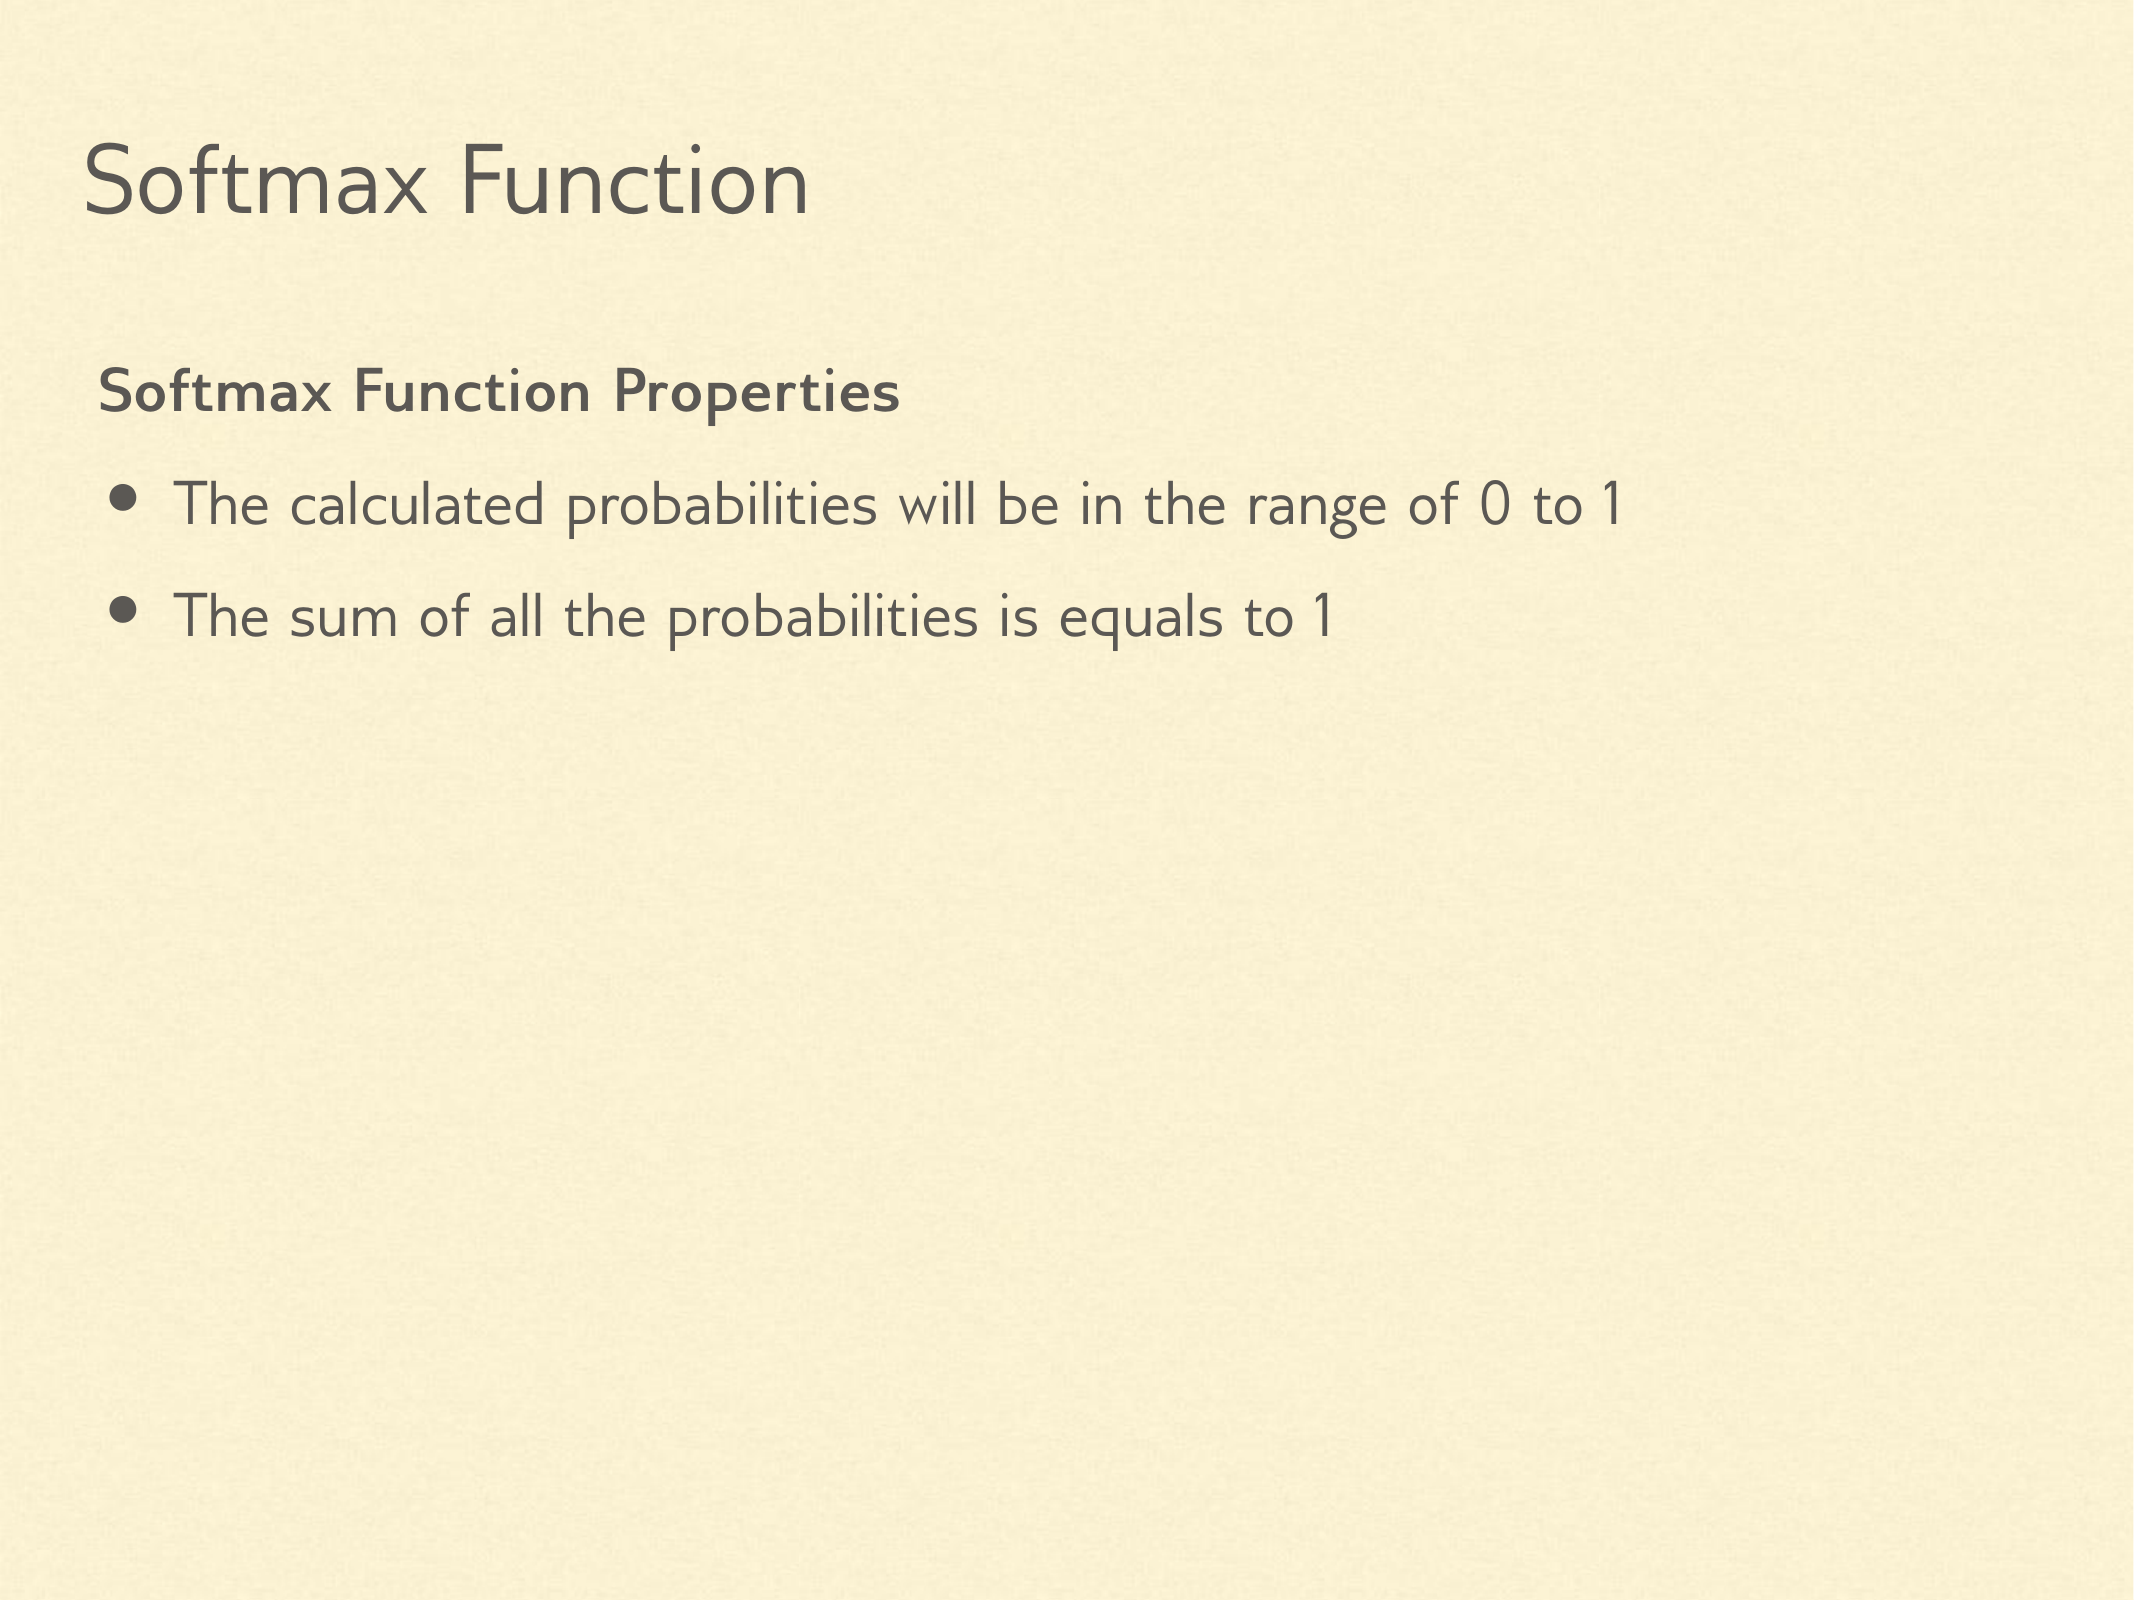

Softmax Function
Softmax Function Properties
The calculated probabilities will be in the range of 0 to 1
The sum of all the probabilities is equals to 1